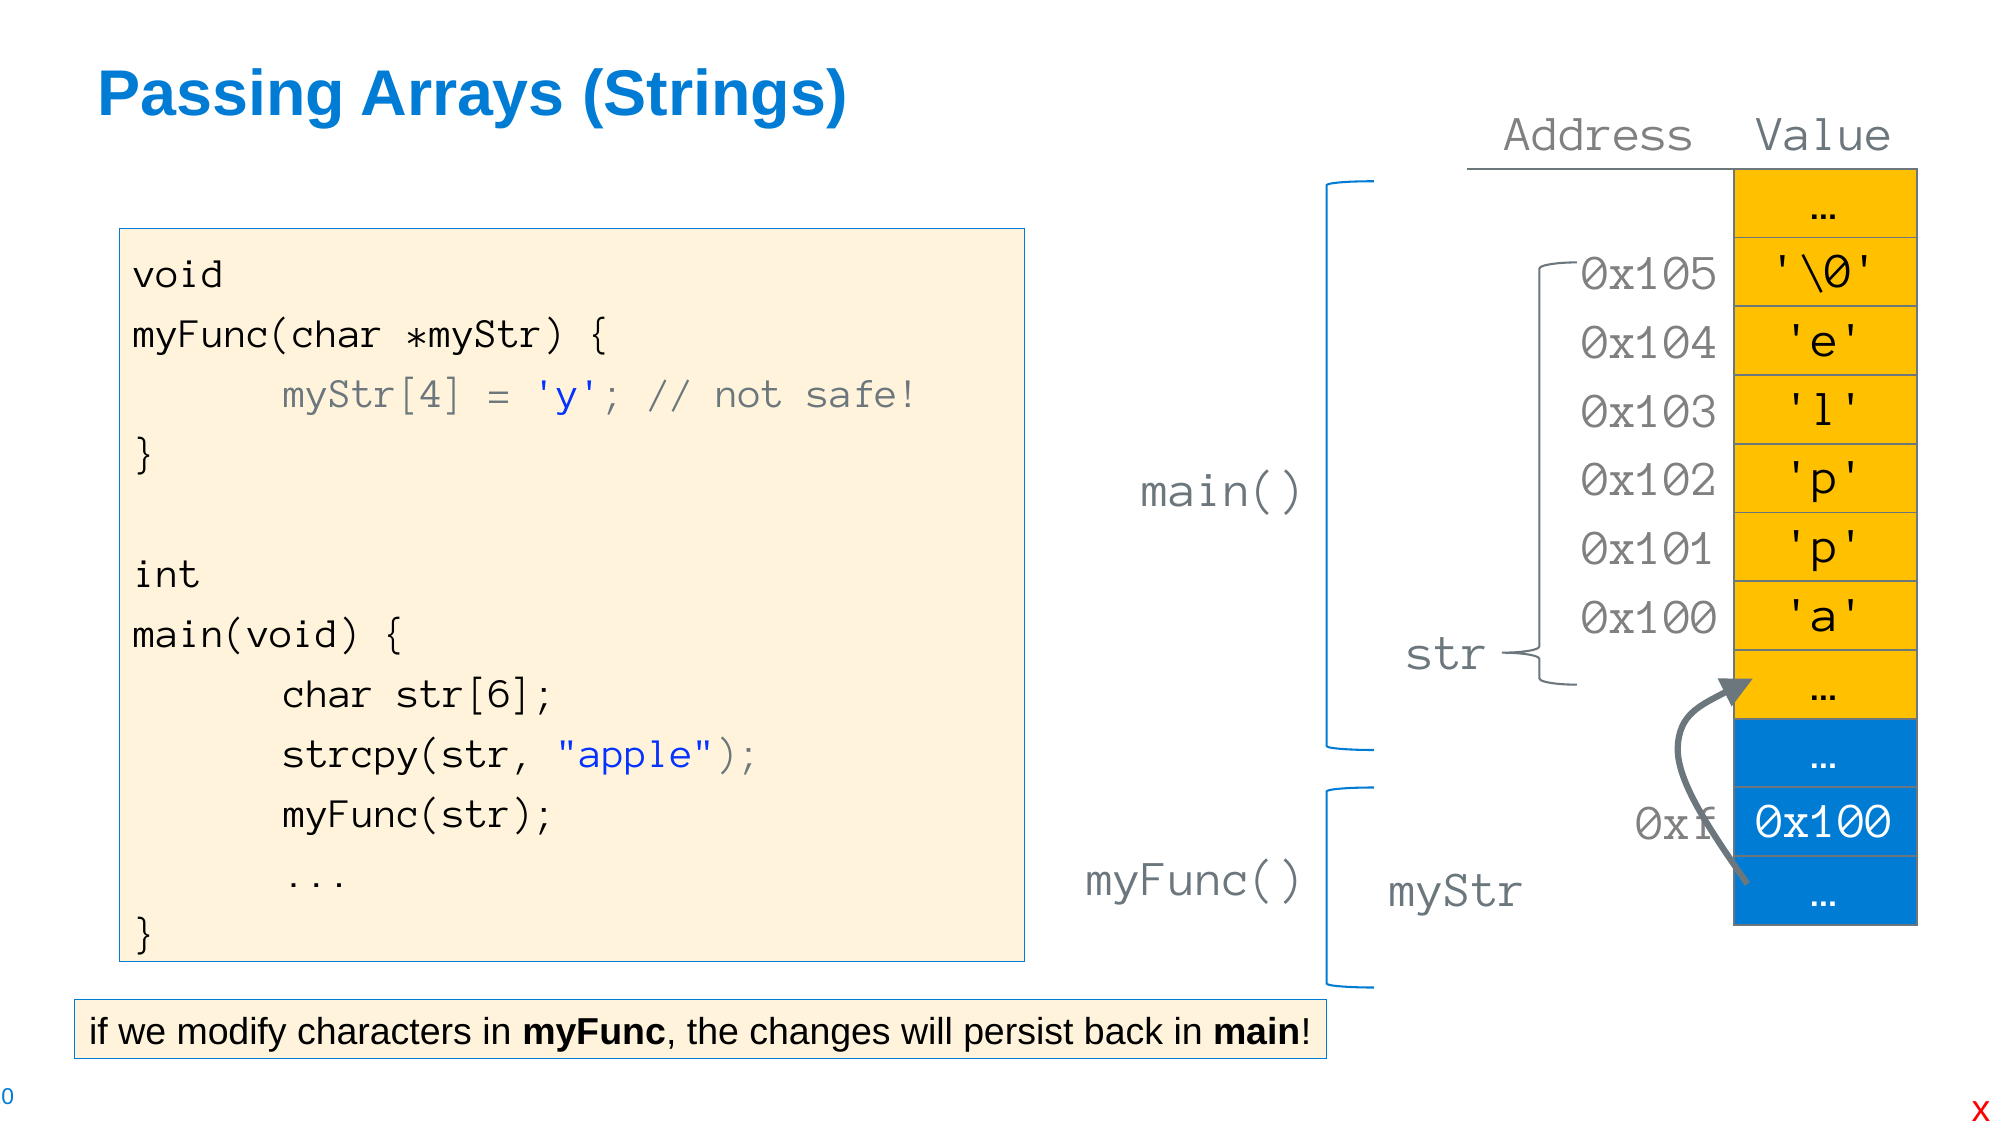

# Passing Arrays (Strings)
| Address | Value |
| --- | --- |
|  | … |
| 0x105 | '\0' |
| 0x104 | 'e' |
| 0x103 | 'l' |
| 0x102 | 'p' |
| 0x101 | 'p' |
| 0x100 | 'a' |
|  | … |
|  | … |
| 0xf | 0x100 |
|  | … |

void
myFunc(char *myStr) {
	myStr[4] = 'y'; // not safe!
}

int
main(void) {
	char str[6];
	strcpy(str, "apple");
	myFunc(str);
	...
}

main()
str

myFunc()
myStr
if we modify characters in myFunc, the changes will persist back in main!
x